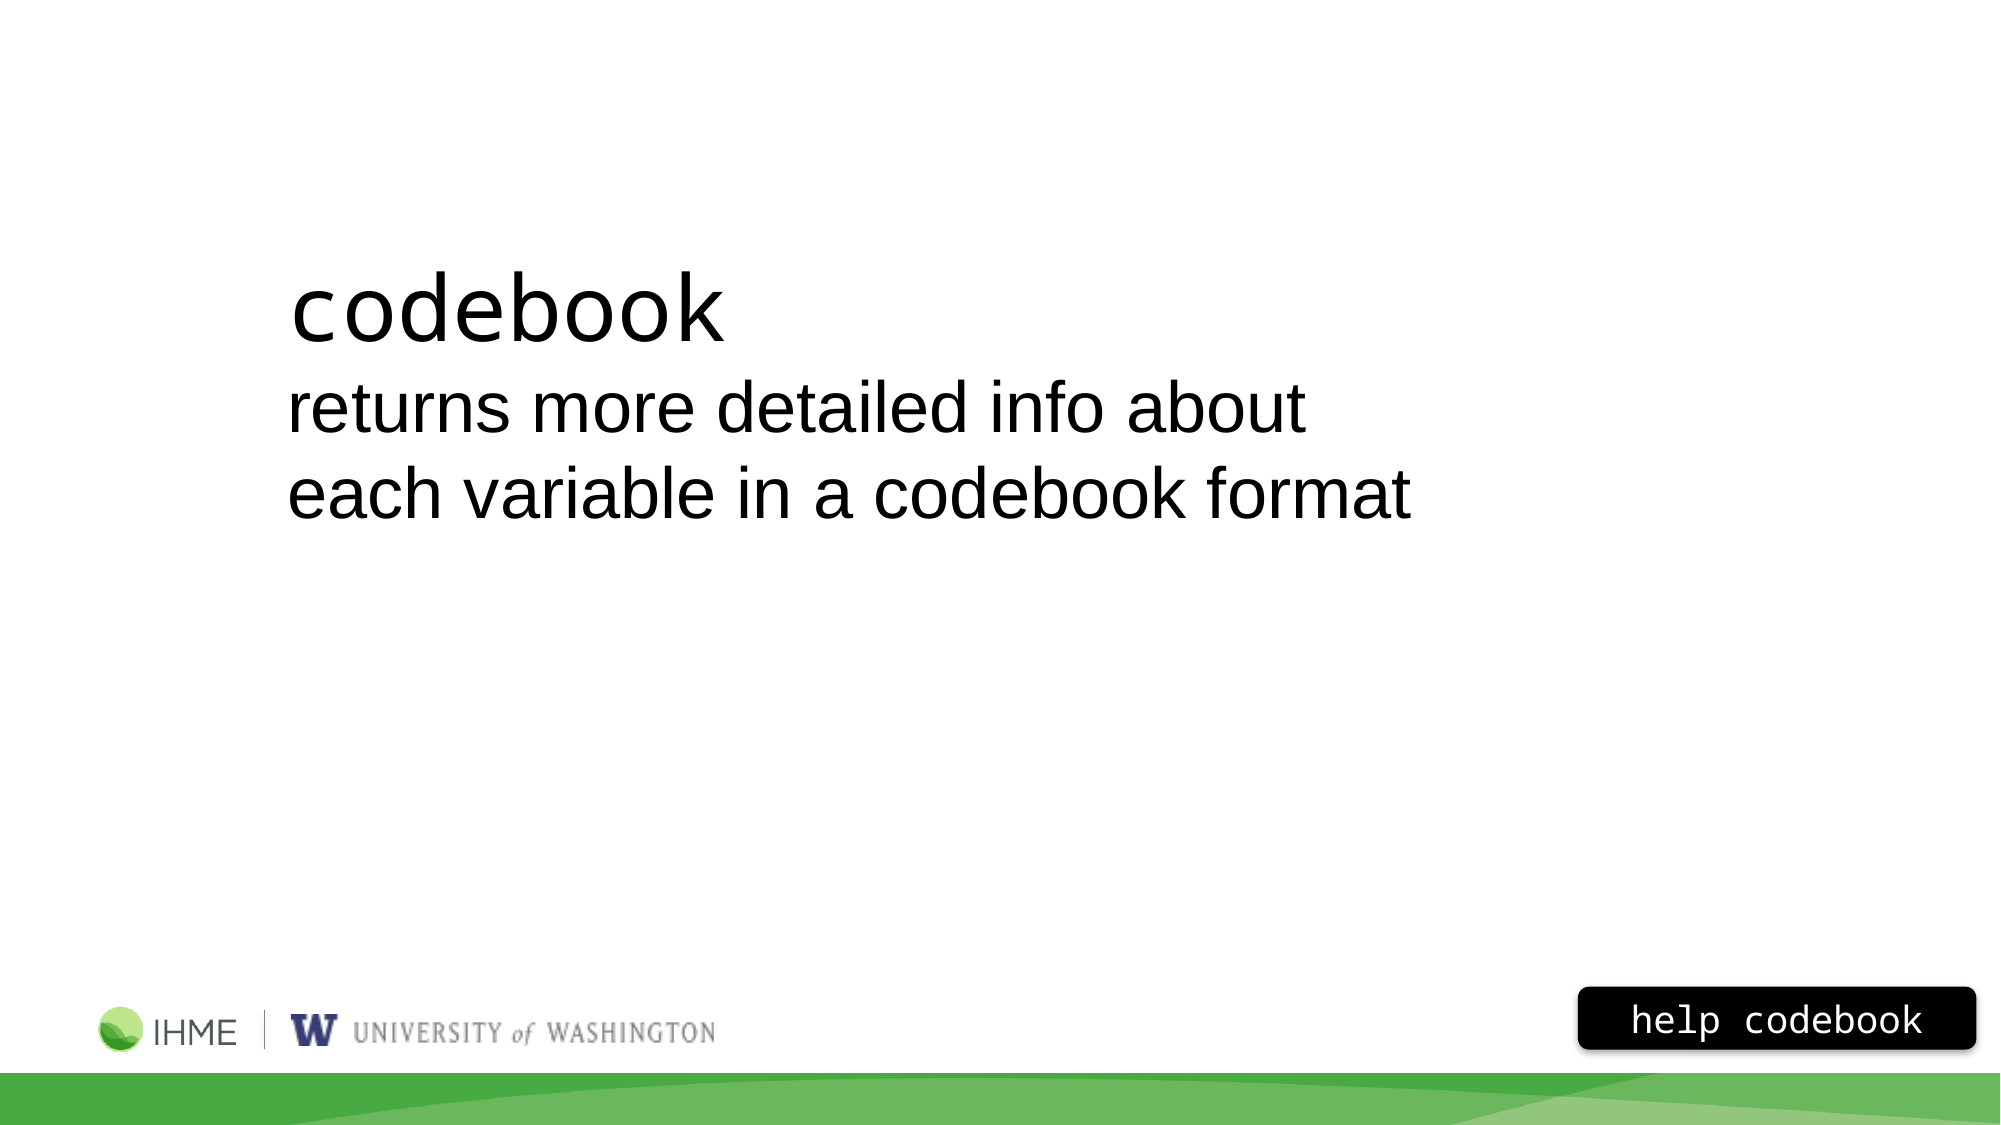

codebook
returns more detailed info about
each variable in a codebook format

help codebook